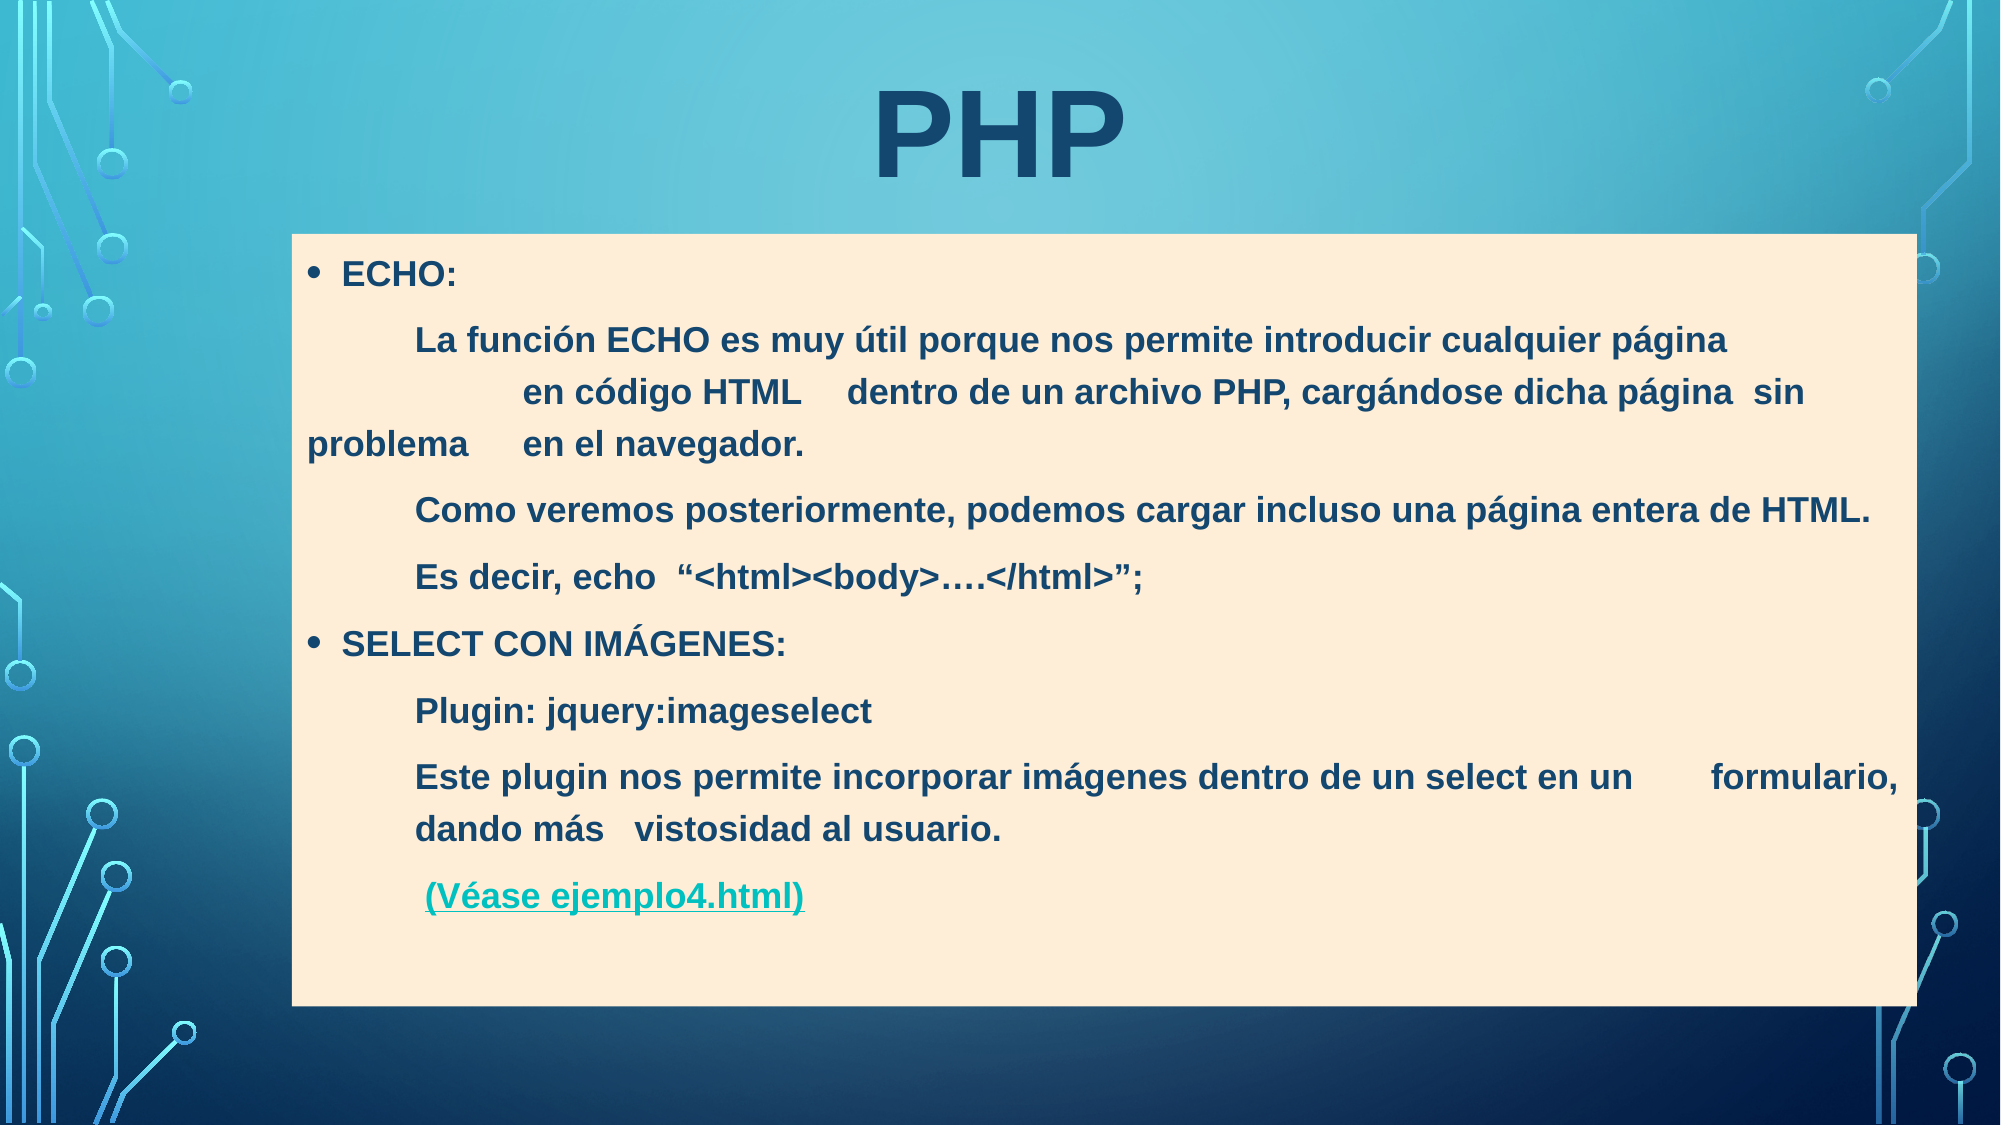

# PHP
ECHO:
	La función ECHO es muy útil porque nos permite introducir cualquier página                                	en código HTML 	dentro de un archivo PHP, cargándose dicha página  sin problema   	en el navegador.
	Como veremos posteriormente, podemos cargar incluso una página entera de HTML.
	Es decir, echo  “<html><body>….</html>”;
SELECT CON IMÁGENES:
	Plugin: jquery:imageselect
	Este plugin nos permite incorporar imágenes dentro de un select en un 	formulario, 	dando más   vistosidad al usuario.
	 (Véase ejemplo4.html)